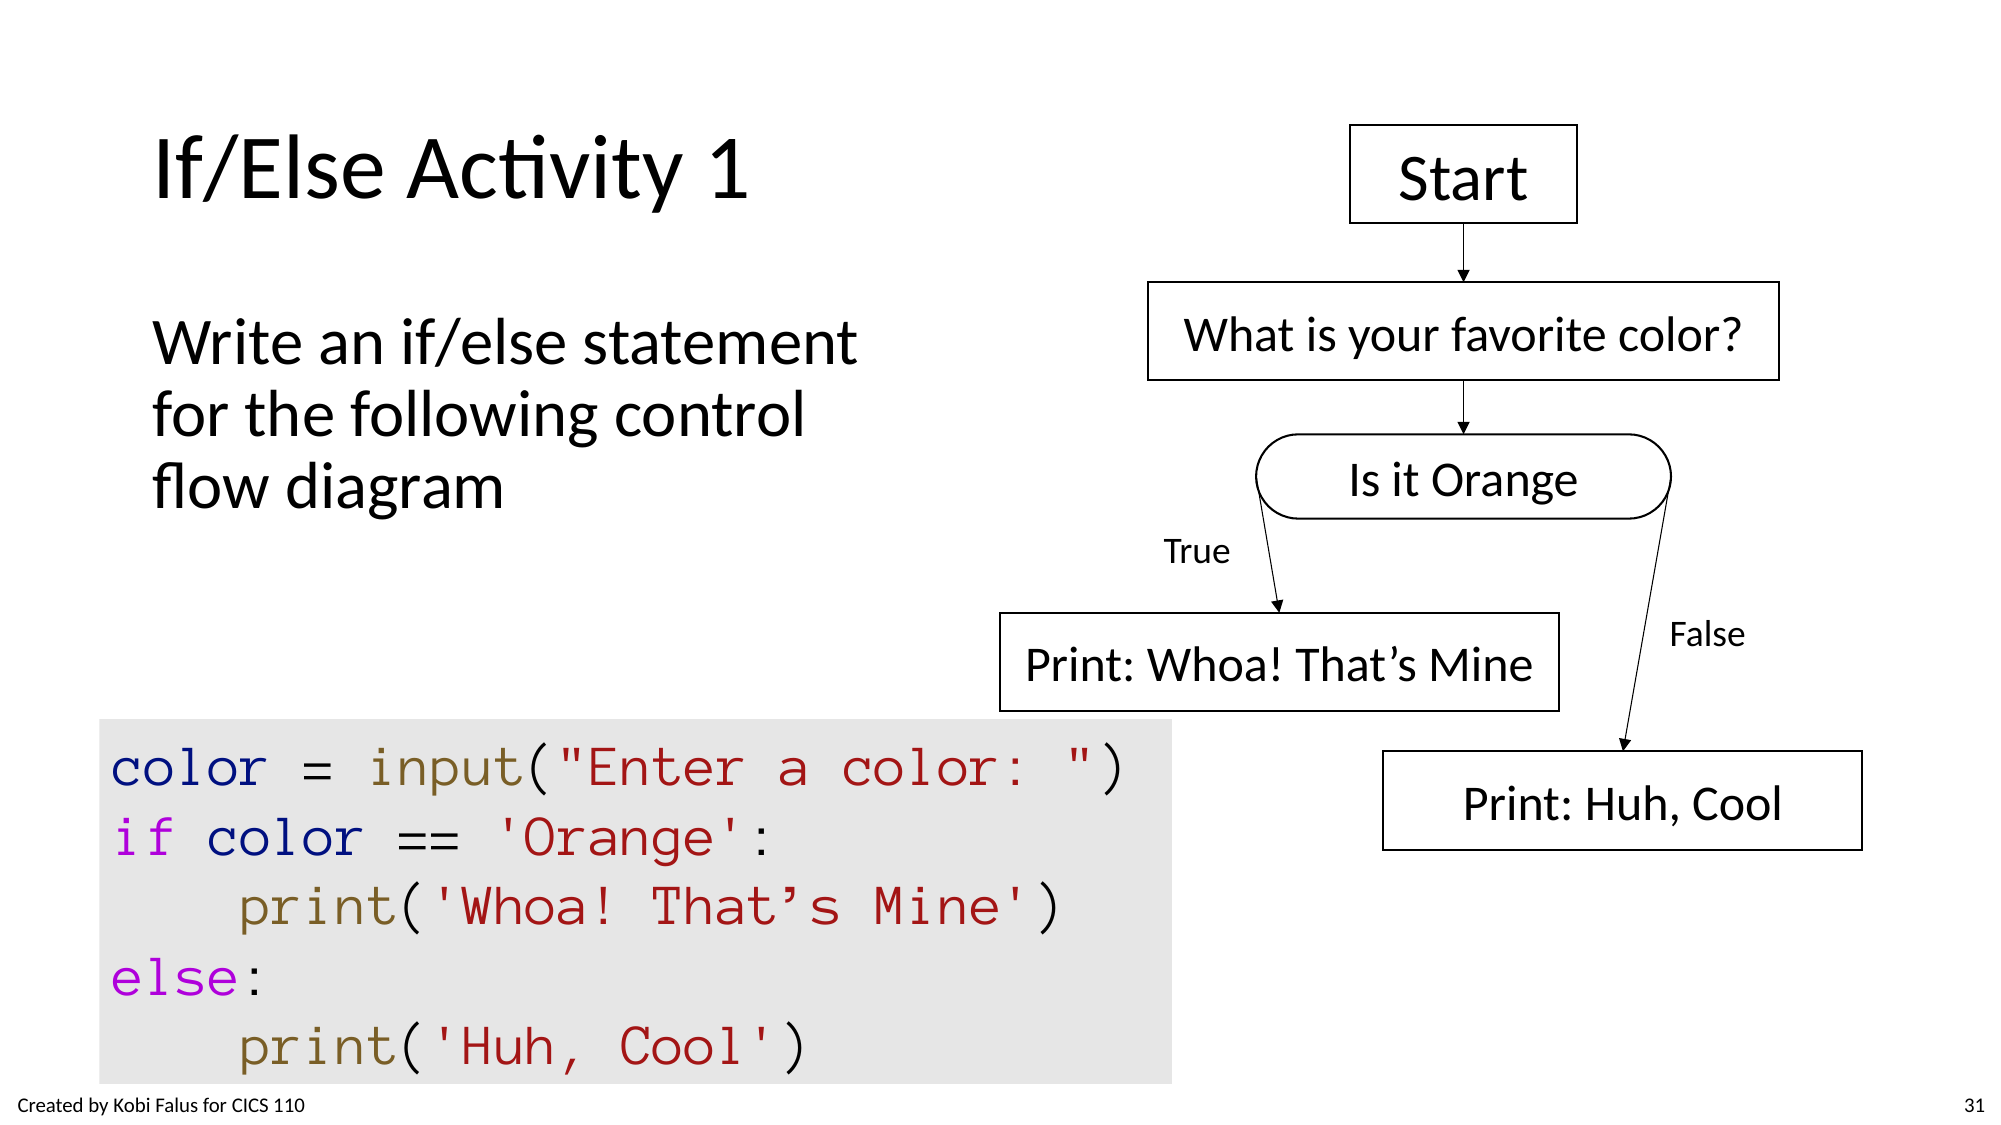

# If/Else Activity 1
Start
What is your favorite color?
Write an if/else statement for the following control flow diagram
Is it Orange
True
False
Print: Whoa! That’s Mine
color = input("Enter a color: ")
if color == 'Orange':
    print('Whoa! That’s Mine')
else:
    print('Huh, Cool')
Print: Huh, Cool